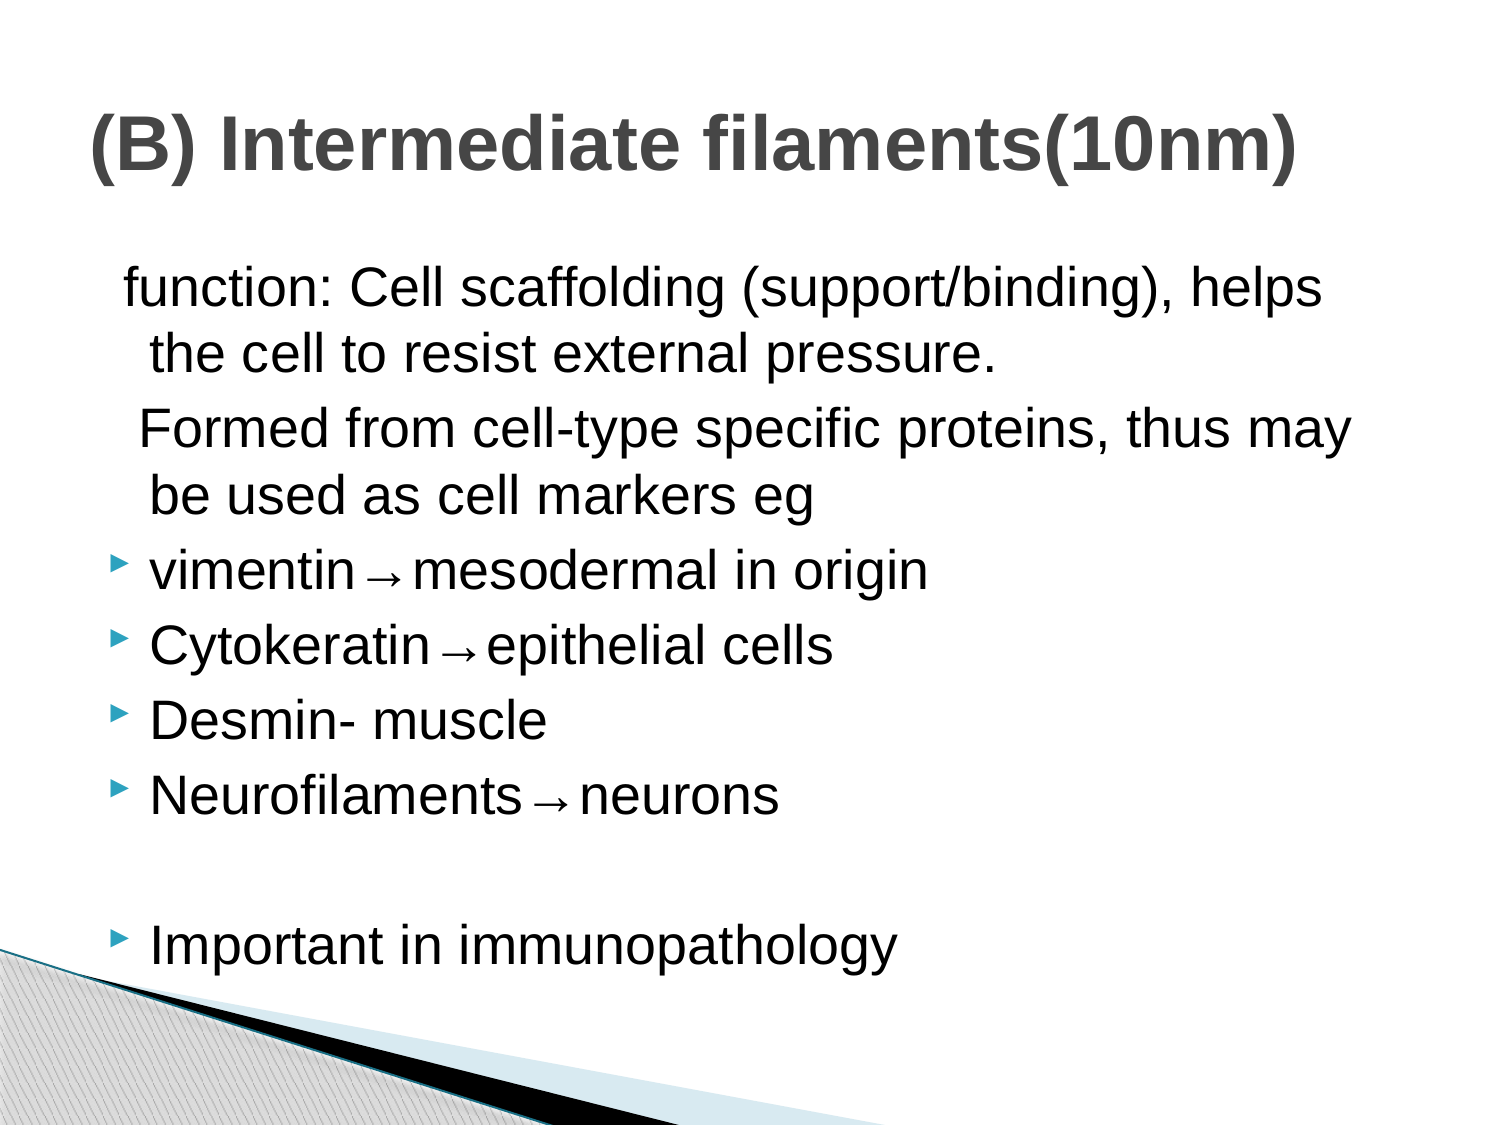

# (B) Intermediate filaments(10nm)
 function: Cell scaffolding (support/binding), helps the cell to resist external pressure.
  Formed from cell-type specific proteins, thus may be used as cell markers eg
vimentin→mesodermal in origin
Cytokeratin→epithelial cells
Desmin- muscle
Neurofilaments→neurons

Important in immunopathology